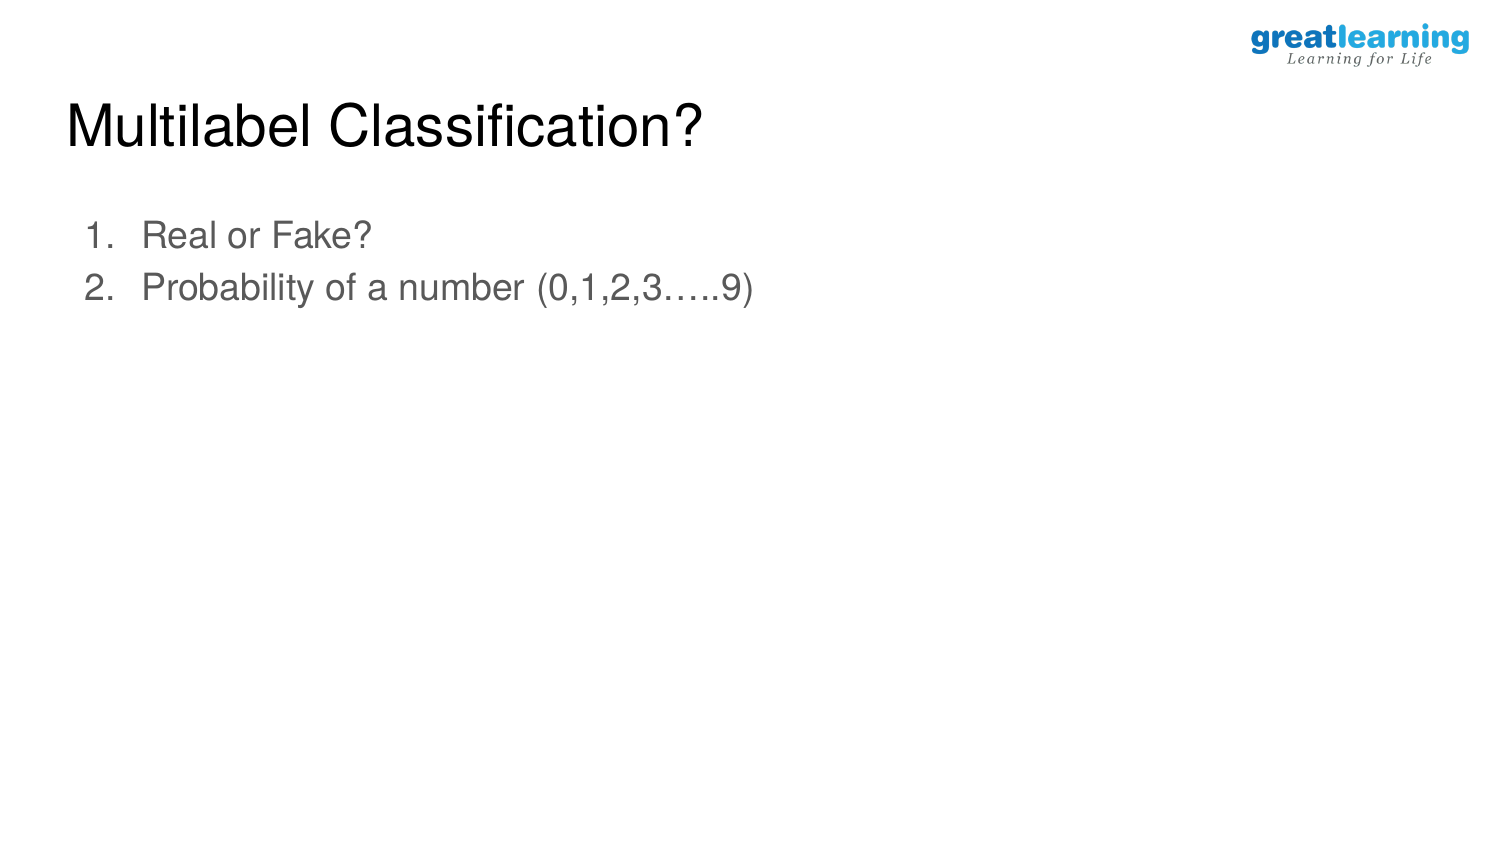

# Multilabel Classification?
Real or Fake?
Probability of a number (0,1,2,3…..9)